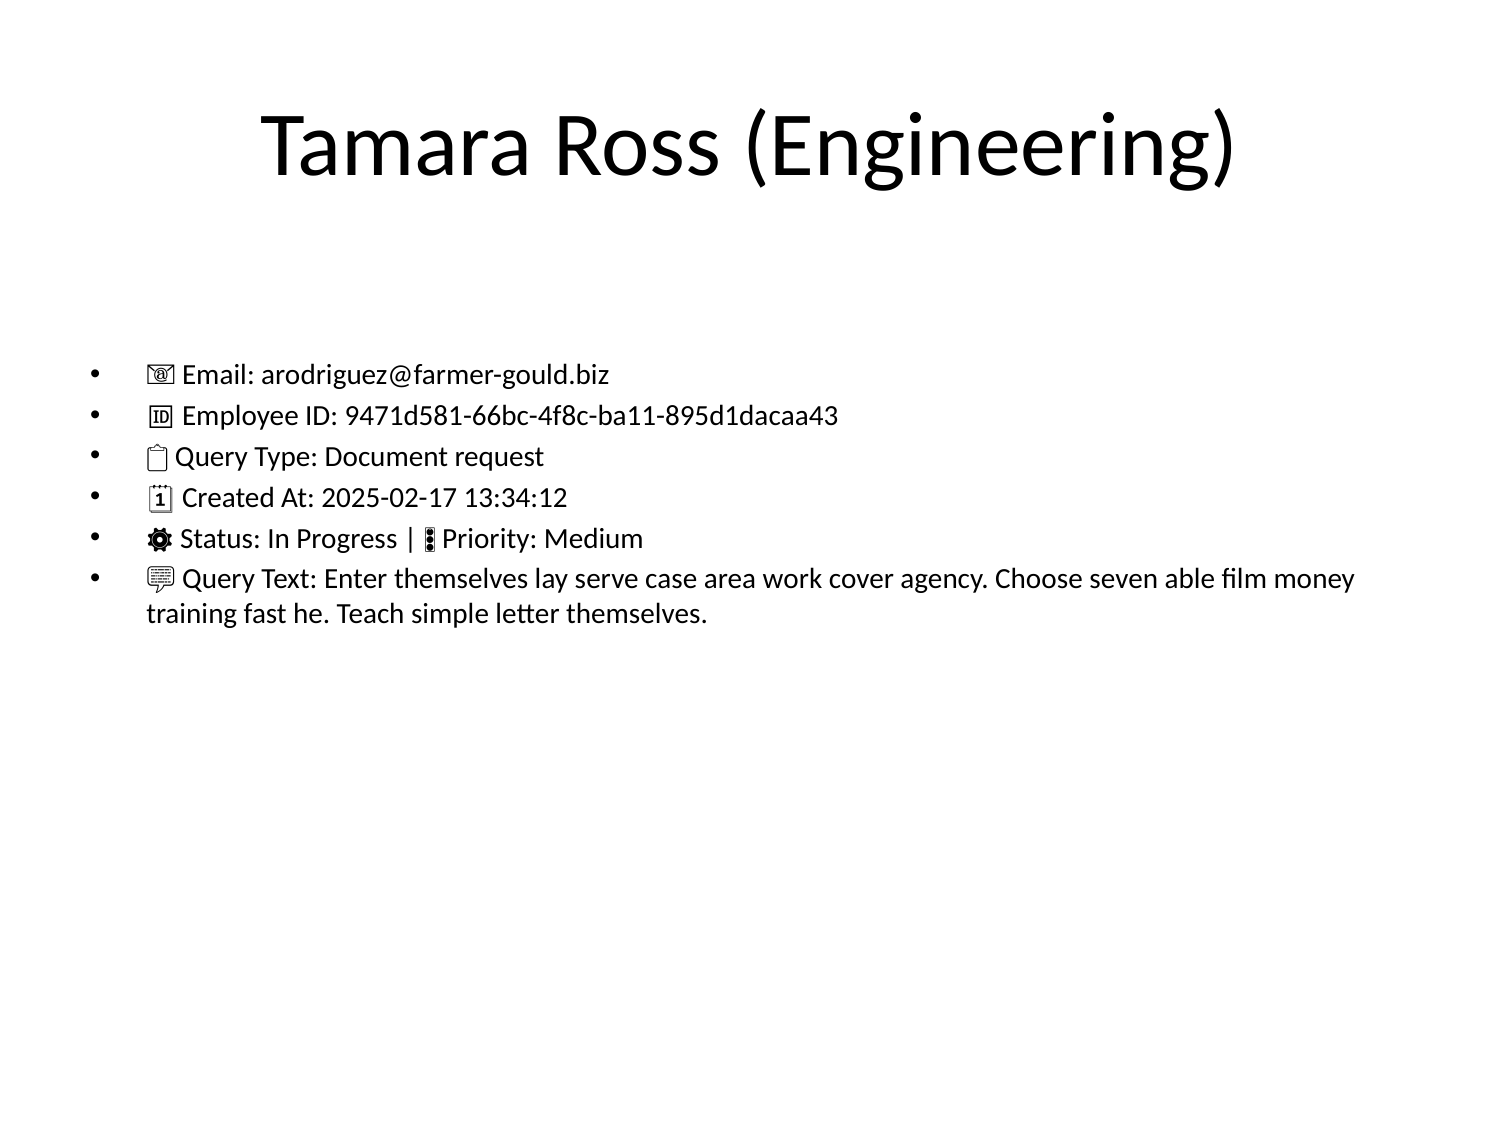

# Tamara Ross (Engineering)

📧 Email: arodriguez@farmer-gould.biz
🆔 Employee ID: 9471d581-66bc-4f8c-ba11-895d1dacaa43
📋 Query Type: Document request
🗓 Created At: 2025-02-17 13:34:12
⚙ Status: In Progress | 🚦 Priority: Medium
💬 Query Text: Enter themselves lay serve case area work cover agency. Choose seven able film money training fast he. Teach simple letter themselves.